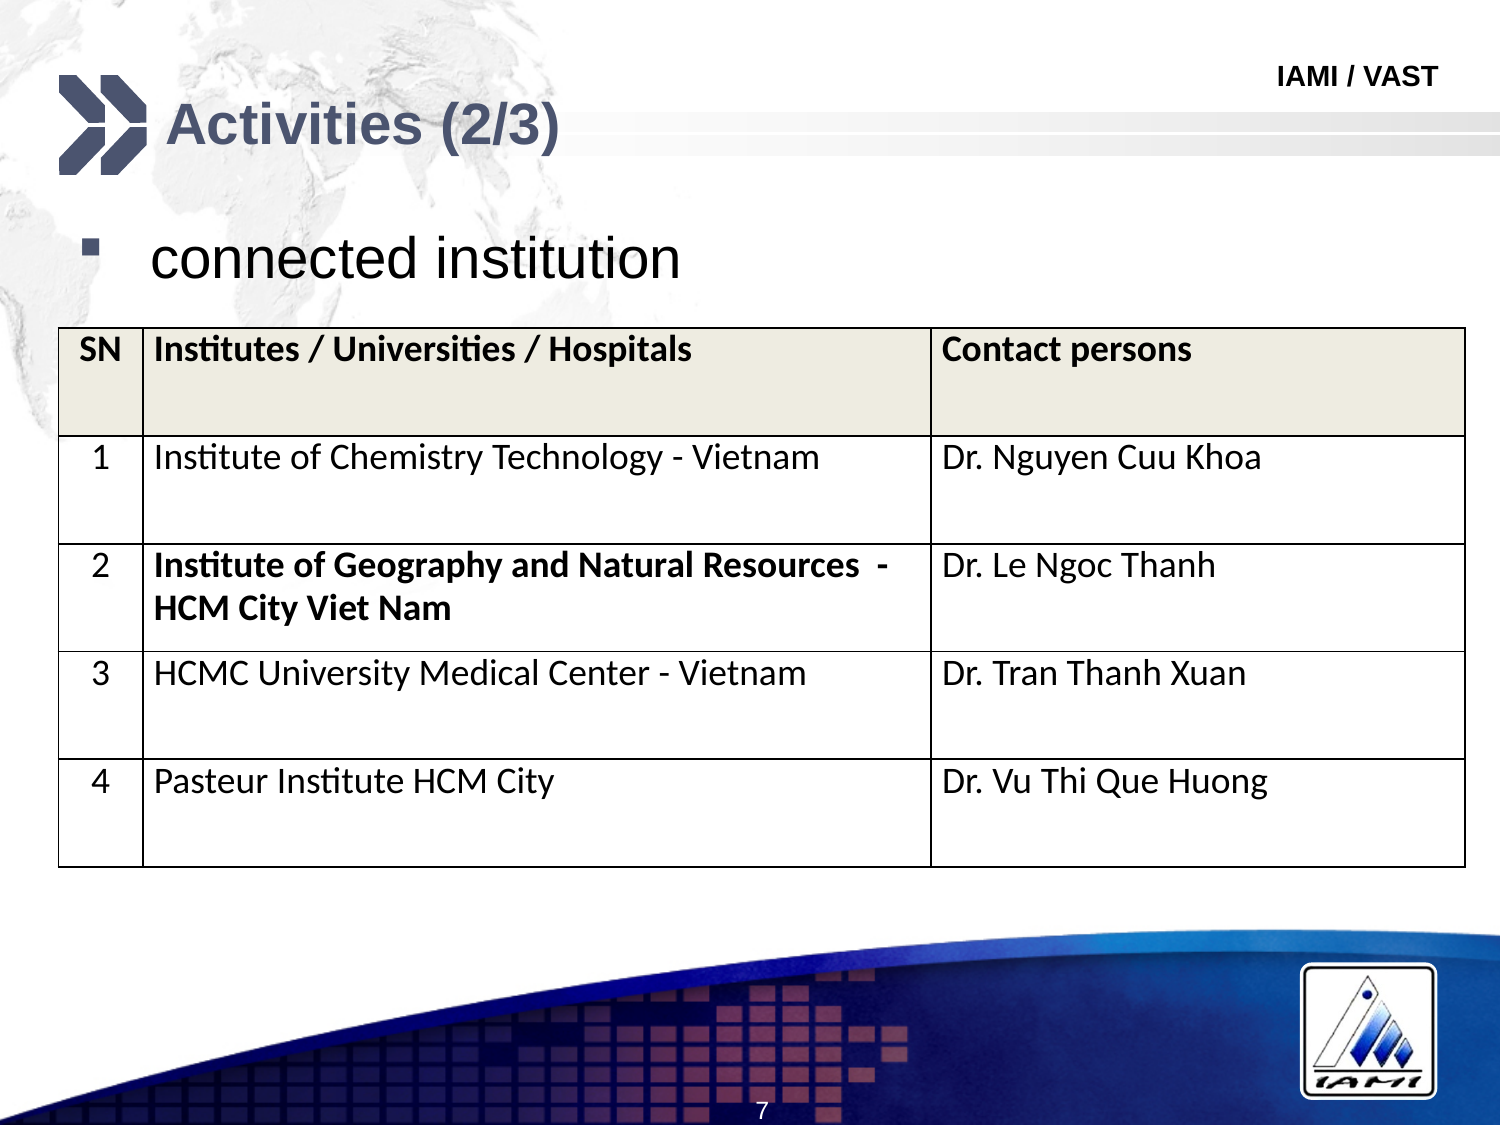

# Activities (2/3)
 connected institution

| SN | Institutes / Universities / Hospitals | Contact persons |
| --- | --- | --- |
| 1 | Institute of Chemistry Technology - Vietnam | Dr. Nguyen Cuu Khoa |
| 2 | Institute of Geography and Natural Resources - HCM City Viet Nam | Dr. Le Ngoc Thanh |
| 3 | HCMC University Medical Center - Vietnam | Dr. Tran Thanh Xuan |
| 4 | Pasteur Institute HCM City | Dr. Vu Thi Que Huong |
7